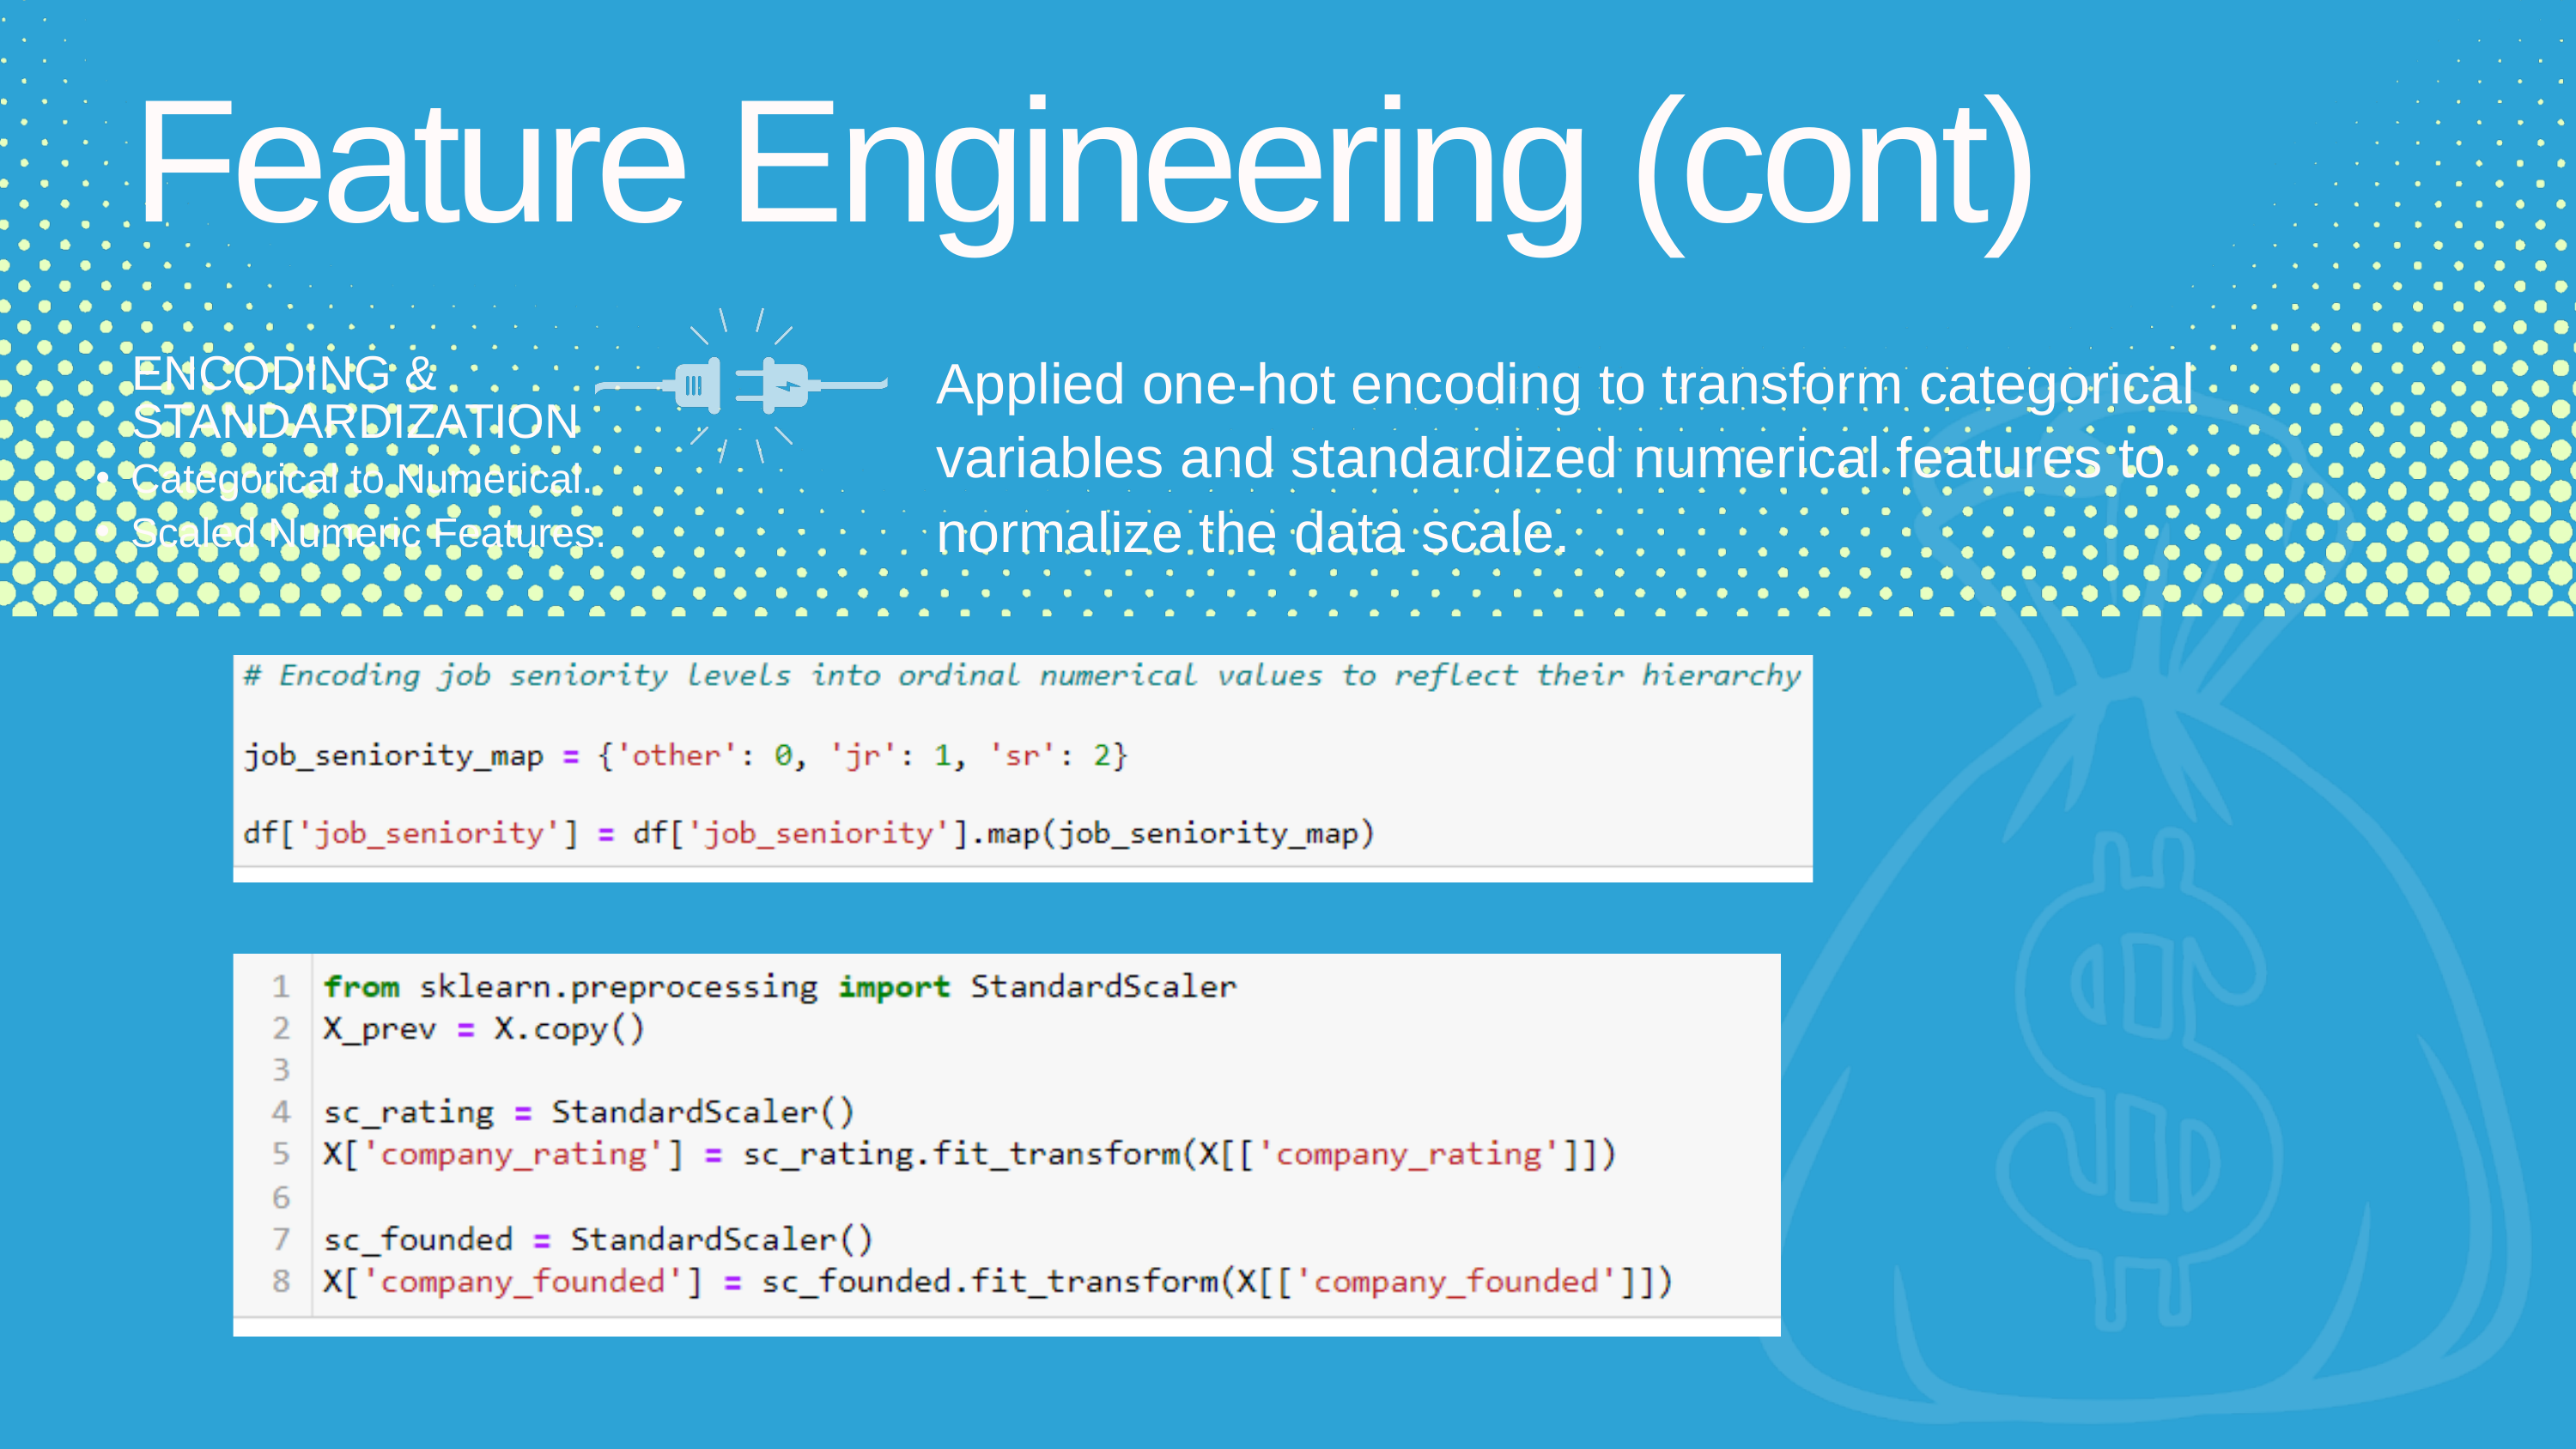

Feature Engineering (cont)

Applied one-hot encoding to transform categorical variables and standardized numerical features to normalize the data scale.
ENCODING & STANDARDIZATION

Categorical to Numerical.
Scaled Numeric Features.